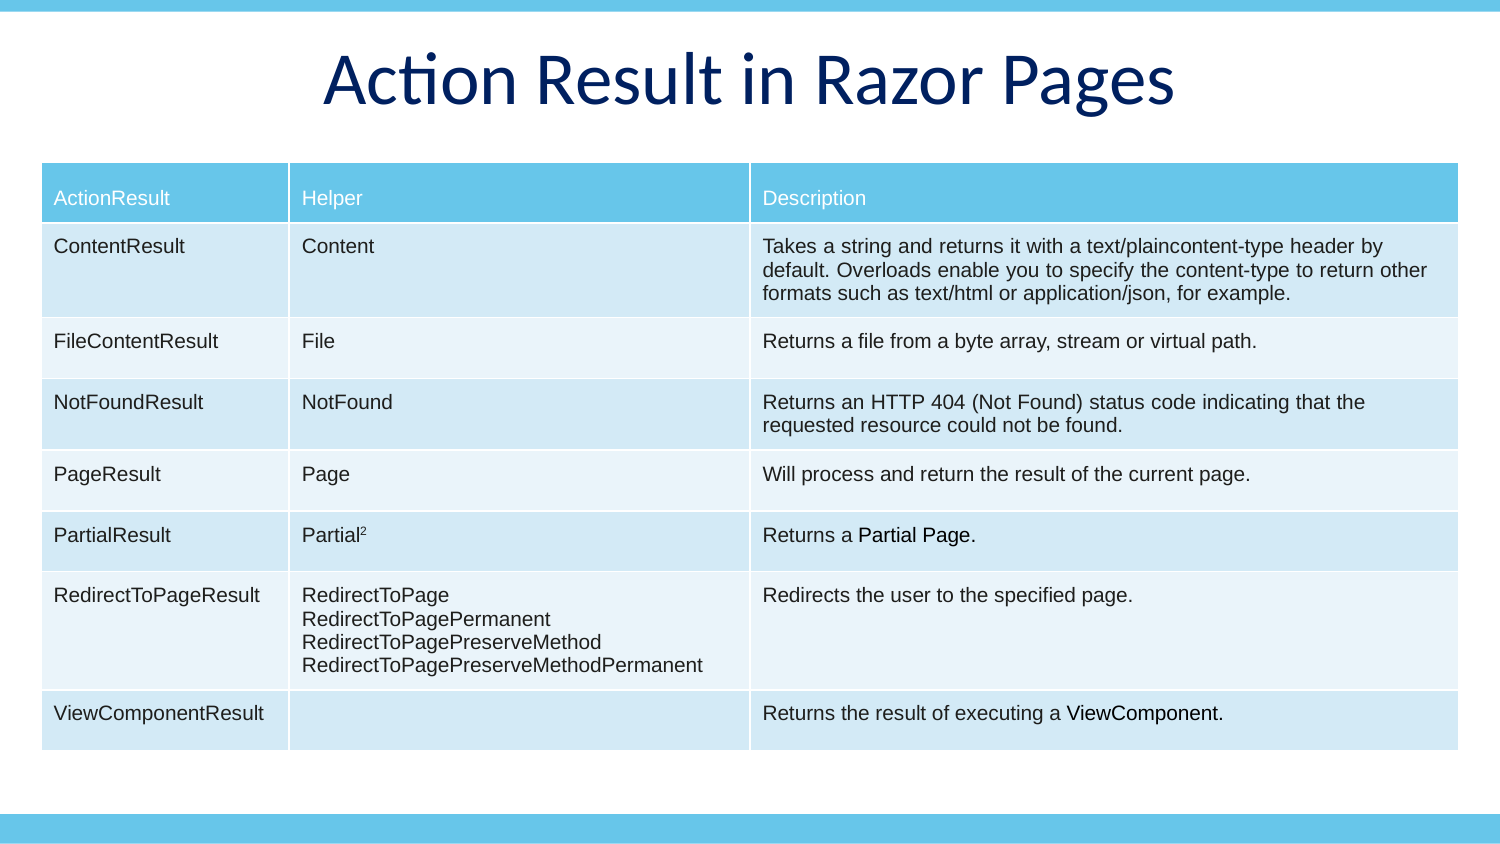

Action Result in Razor Pages
| ActionResult | Helper | Description |
| --- | --- | --- |
| ContentResult | Content | Takes a string and returns it with a text/plaincontent-type header by default. Overloads enable you to specify the content-type to return other formats such as text/html or application/json, for example. |
| FileContentResult | File | Returns a file from a byte array, stream or virtual path. |
| NotFoundResult | NotFound | Returns an HTTP 404 (Not Found) status code indicating that the requested resource could not be found. |
| PageResult | Page | Will process and return the result of the current page. |
| PartialResult | Partial2 | Returns a Partial Page. |
| RedirectToPageResult | RedirectToPage RedirectToPagePermanent RedirectToPagePreserveMethod RedirectToPagePreserveMethodPermanent | Redirects the user to the specified page. |
| ViewComponentResult |  | Returns the result of executing a ViewComponent. |